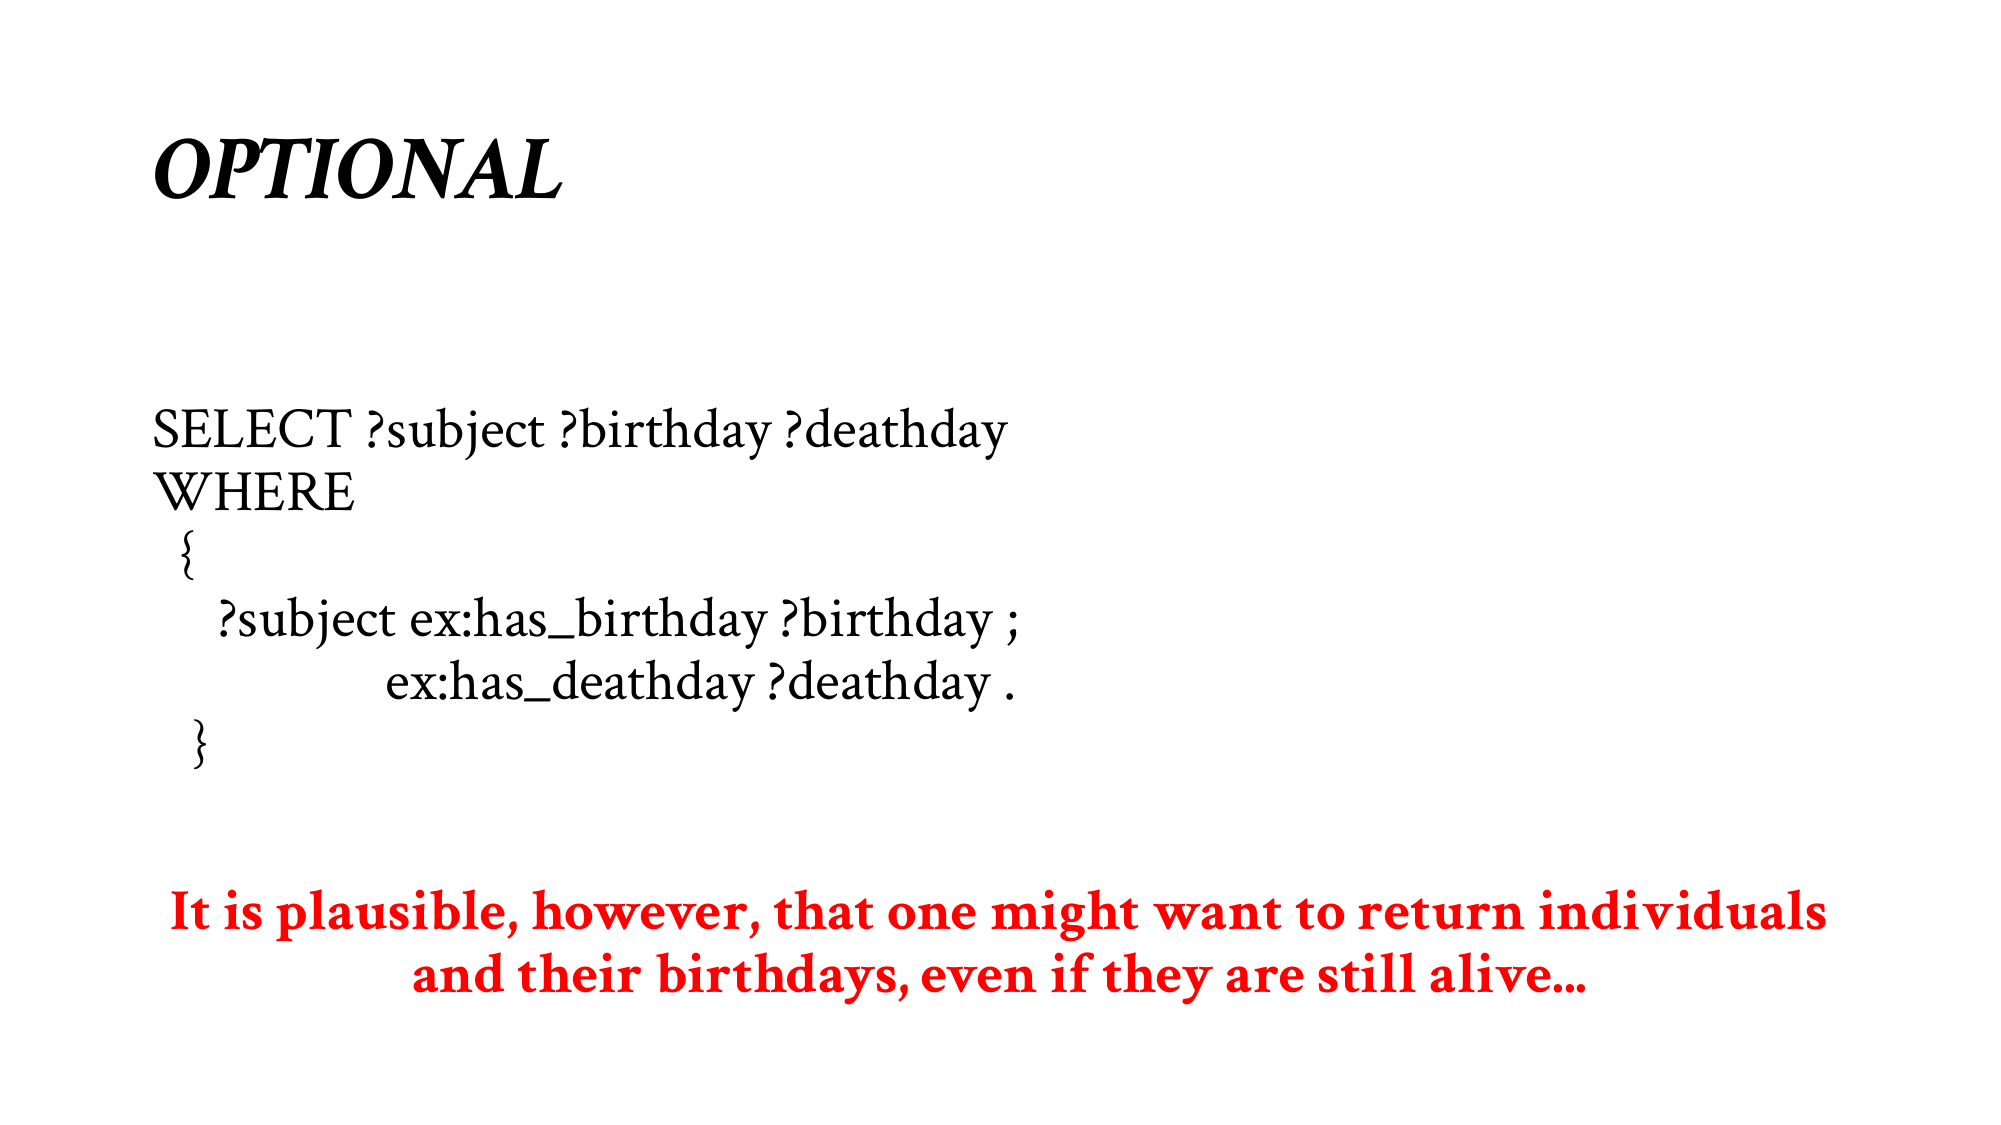

# OPTIONAL

SELECT ?subject ?birthday ?deathday
WHERE
  {
     ?subject ex:has_birthday ?birthday ;
                  ex:has_deathday ?deathday .
   }

It is plausible, however, that one might want to return individuals and their birthdays, even if they are still alive...